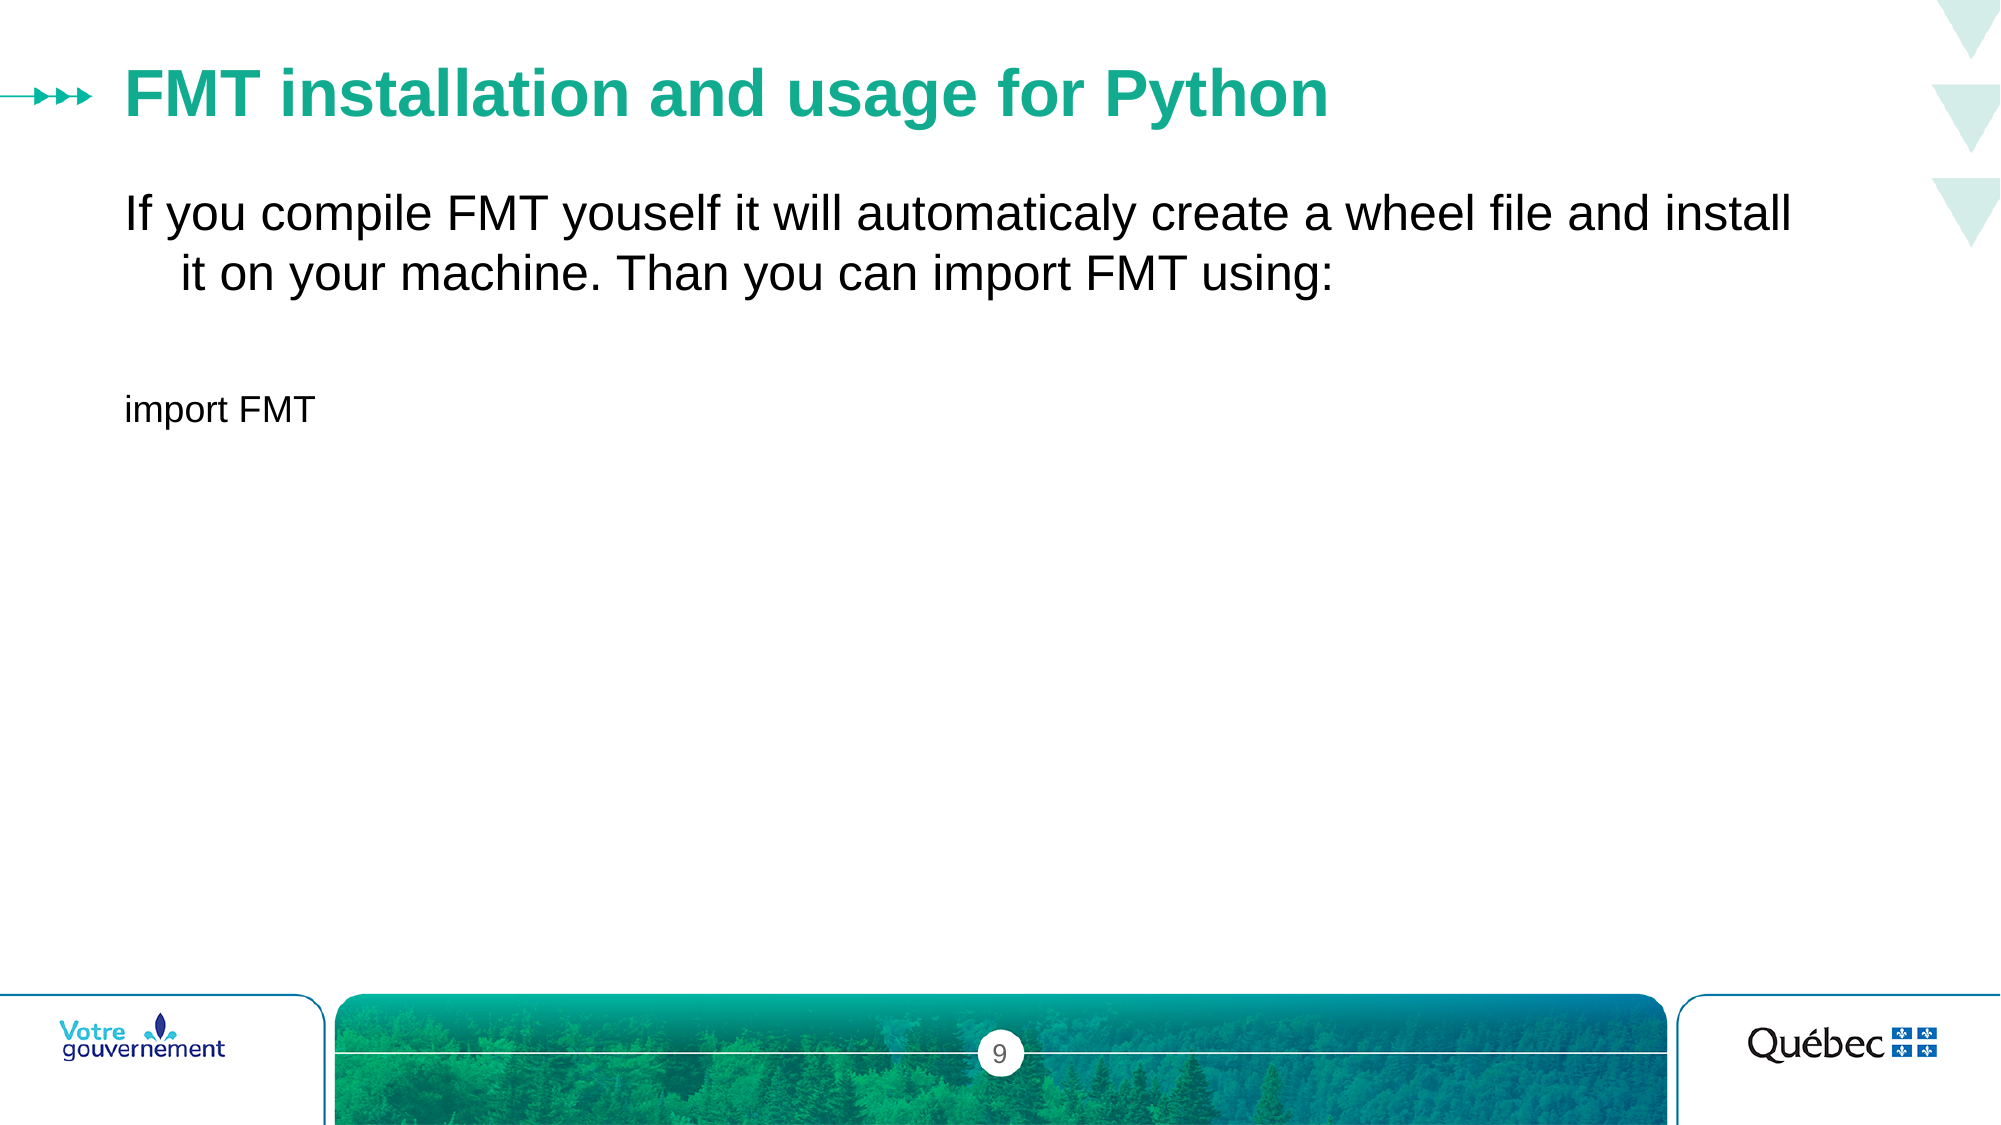

# FMT installation and usage for Python
If you compile FMT youself it will automaticaly create a wheel file and install it on your machine. Than you can import FMT using:

import FMT

9